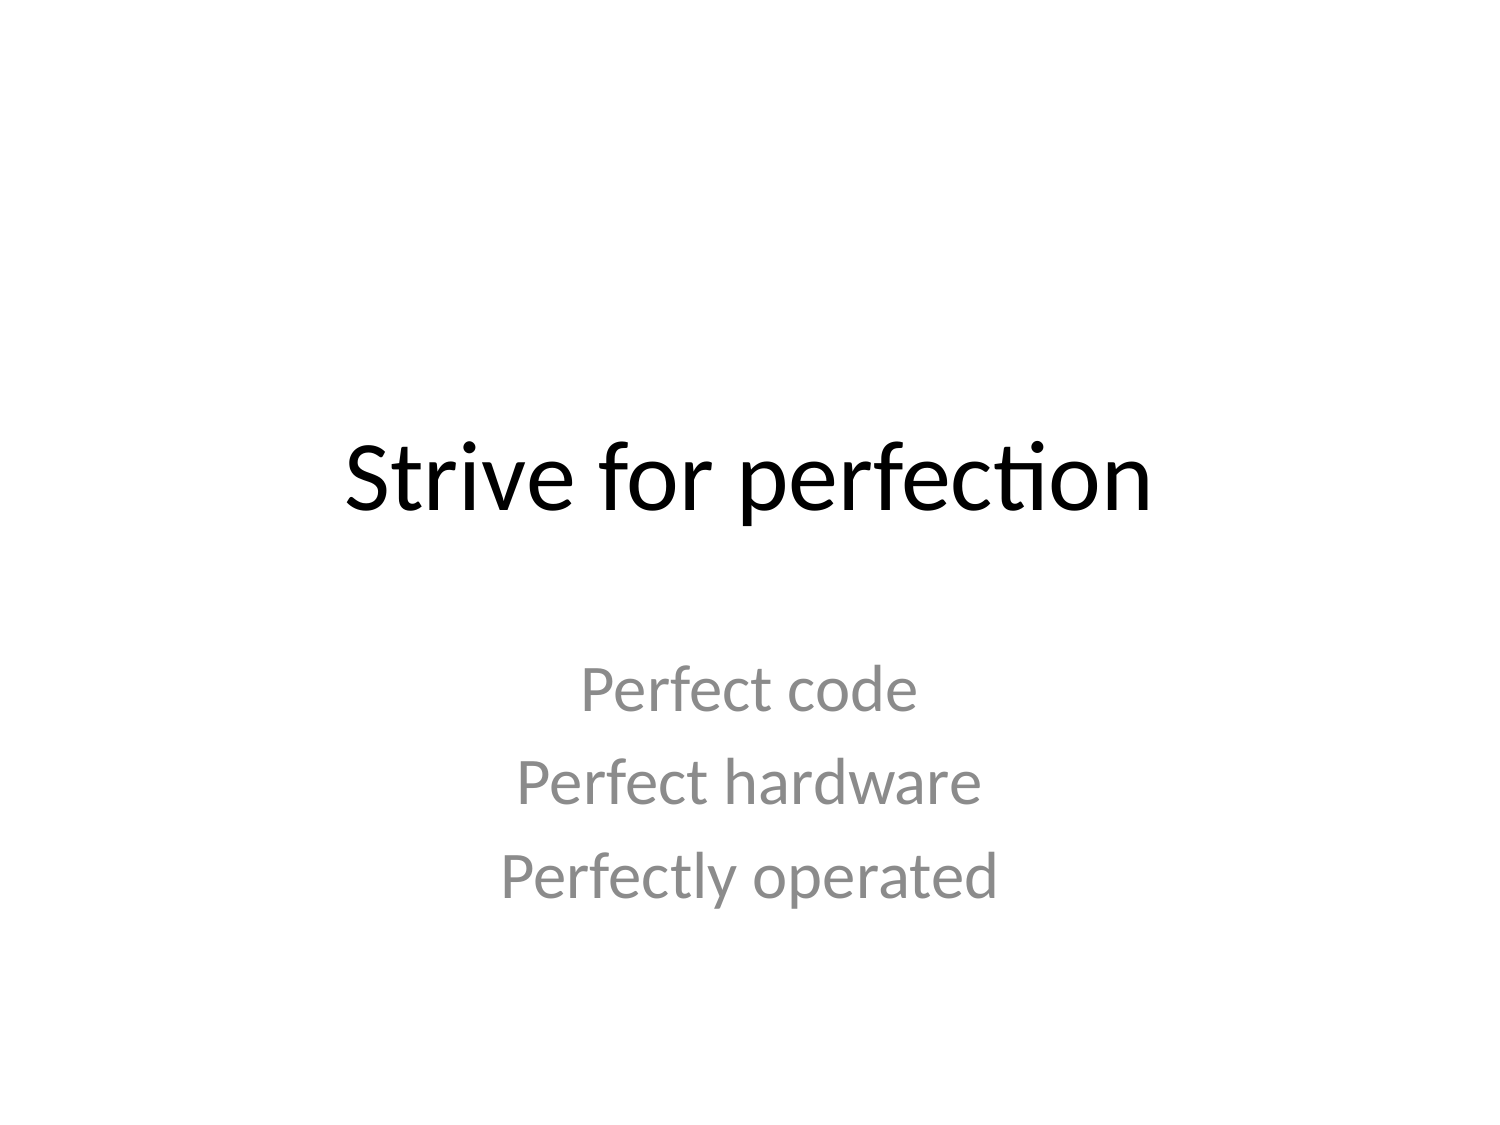

# Strive for perfection
Perfect code
Perfect hardware
Perfectly operated